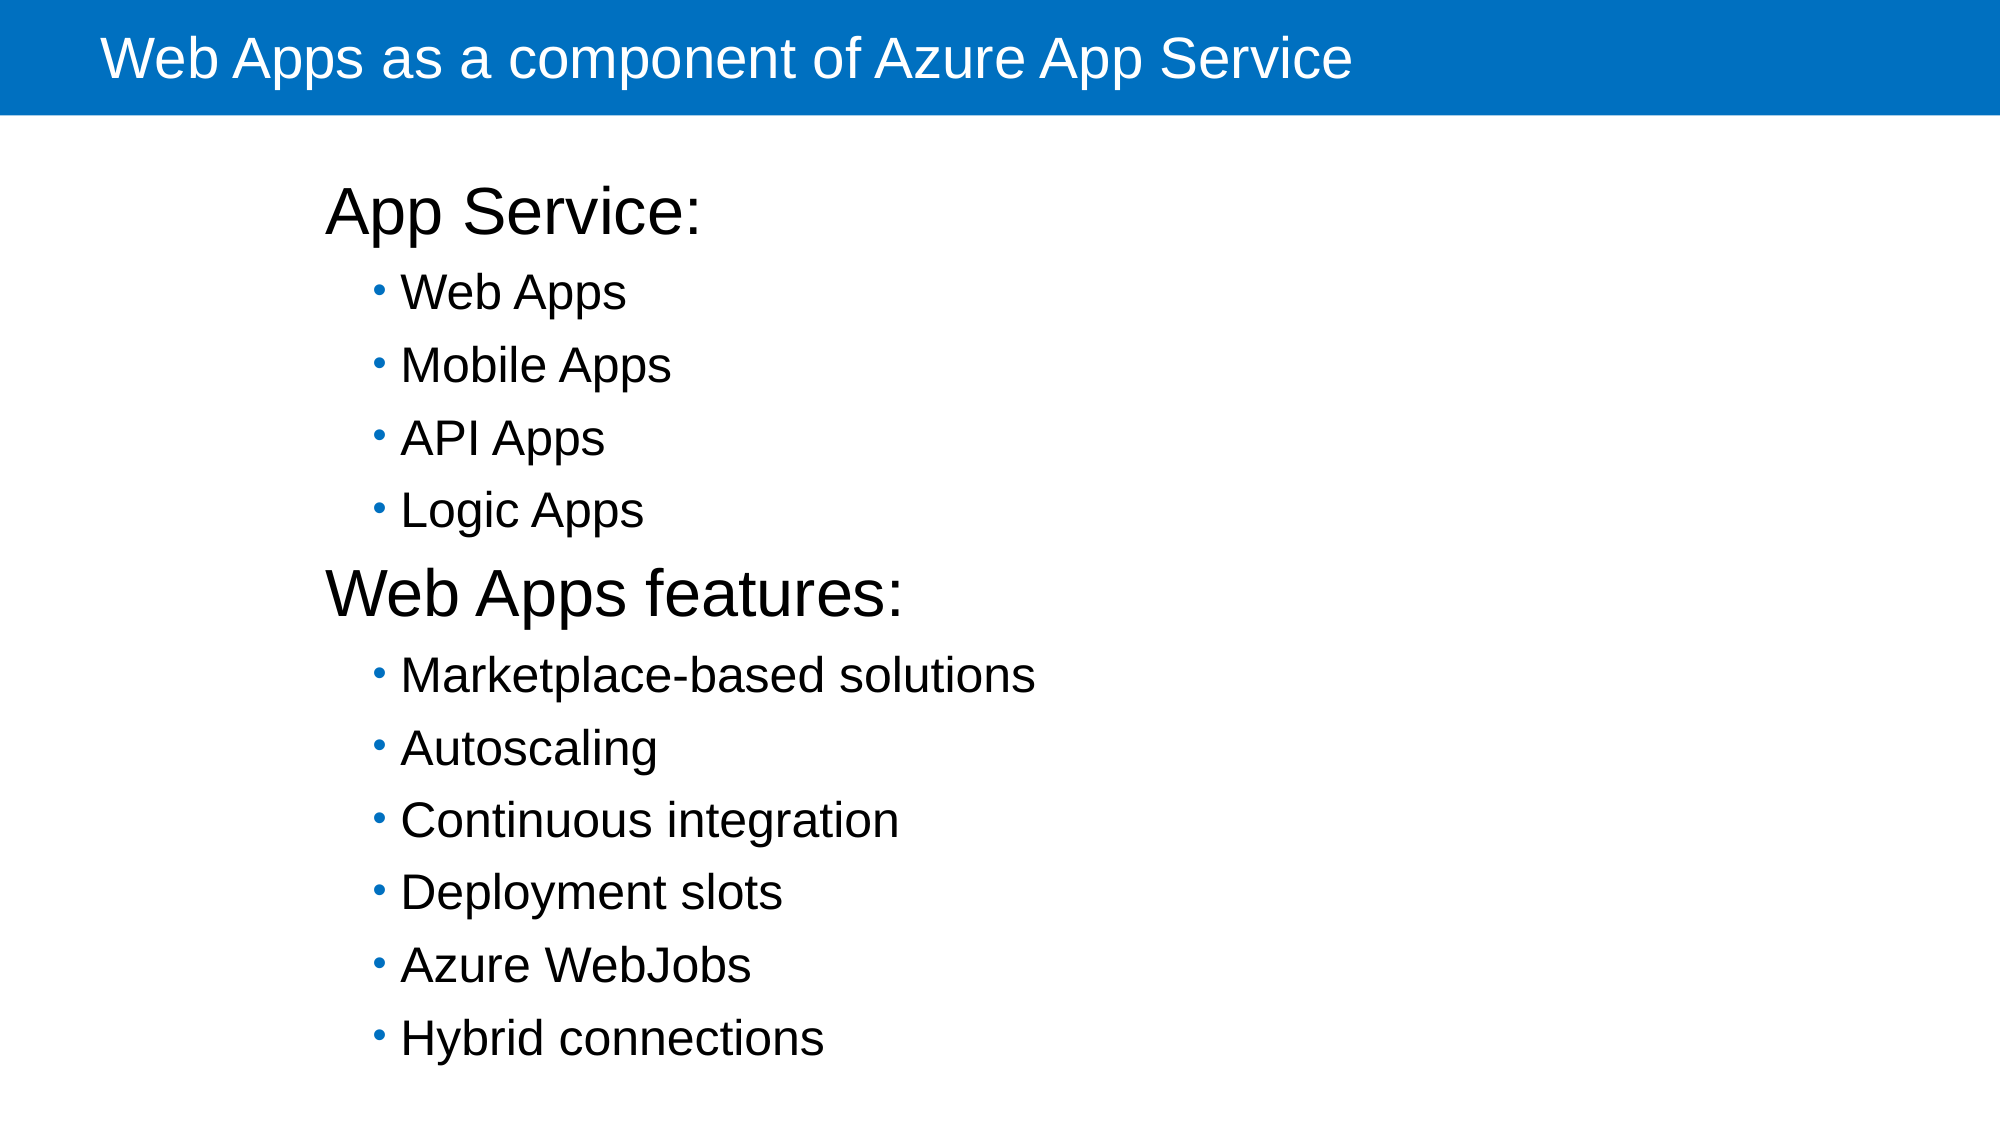

# Web Apps as a component of Azure App Service
App Service:
Web Apps
Mobile Apps
API Apps
Logic Apps
Web Apps features:
Marketplace-based solutions
Autoscaling
Continuous integration
Deployment slots
Azure WebJobs
Hybrid connections